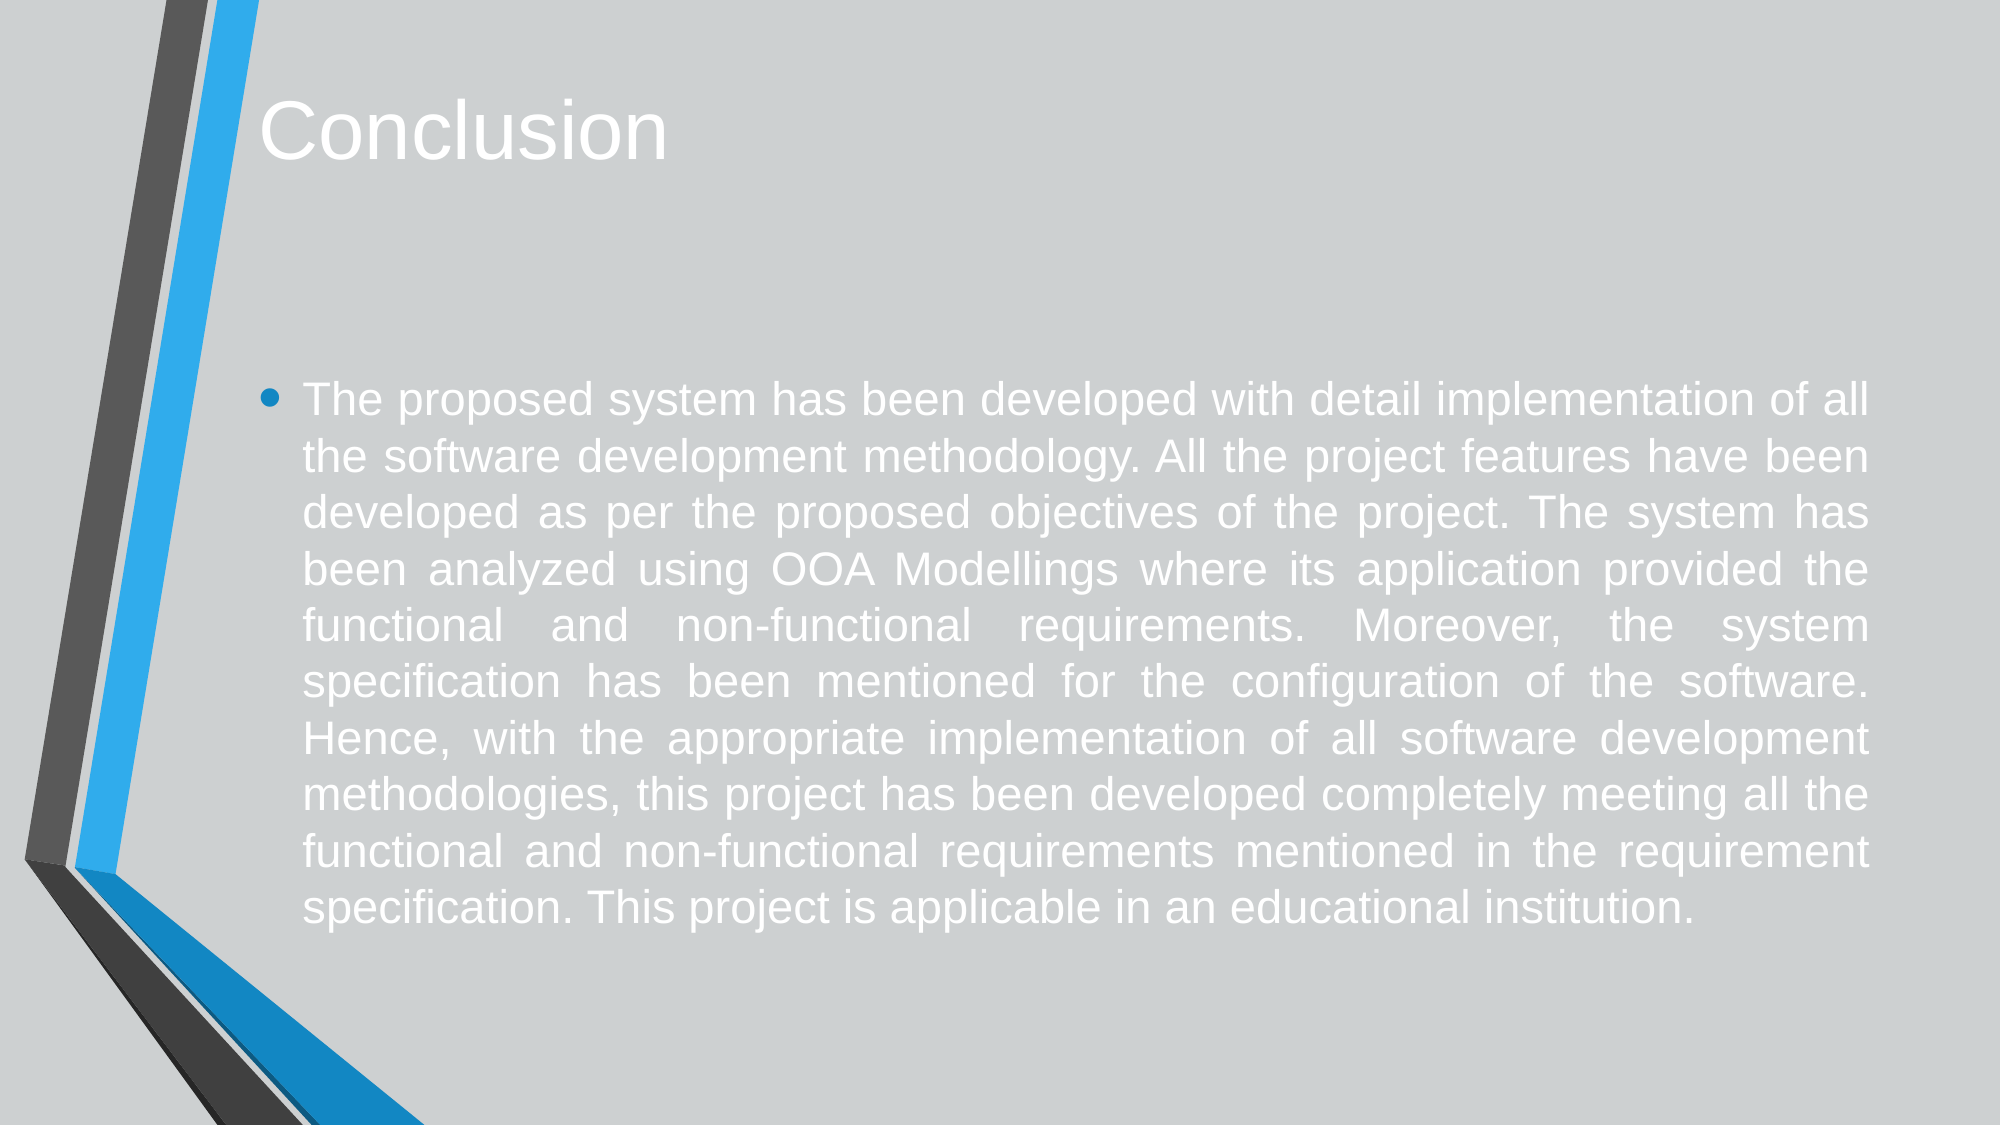

# Conclusion
The proposed system has been developed with detail implementation of all the software development methodology. All the project features have been developed as per the proposed objectives of the project. The system has been analyzed using OOA Modellings where its application provided the functional and non-functional requirements. Moreover, the system specification has been mentioned for the configuration of the software. Hence, with the appropriate implementation of all software development methodologies, this project has been developed completely meeting all the functional and non-functional requirements mentioned in the requirement specification. This project is applicable in an educational institution.